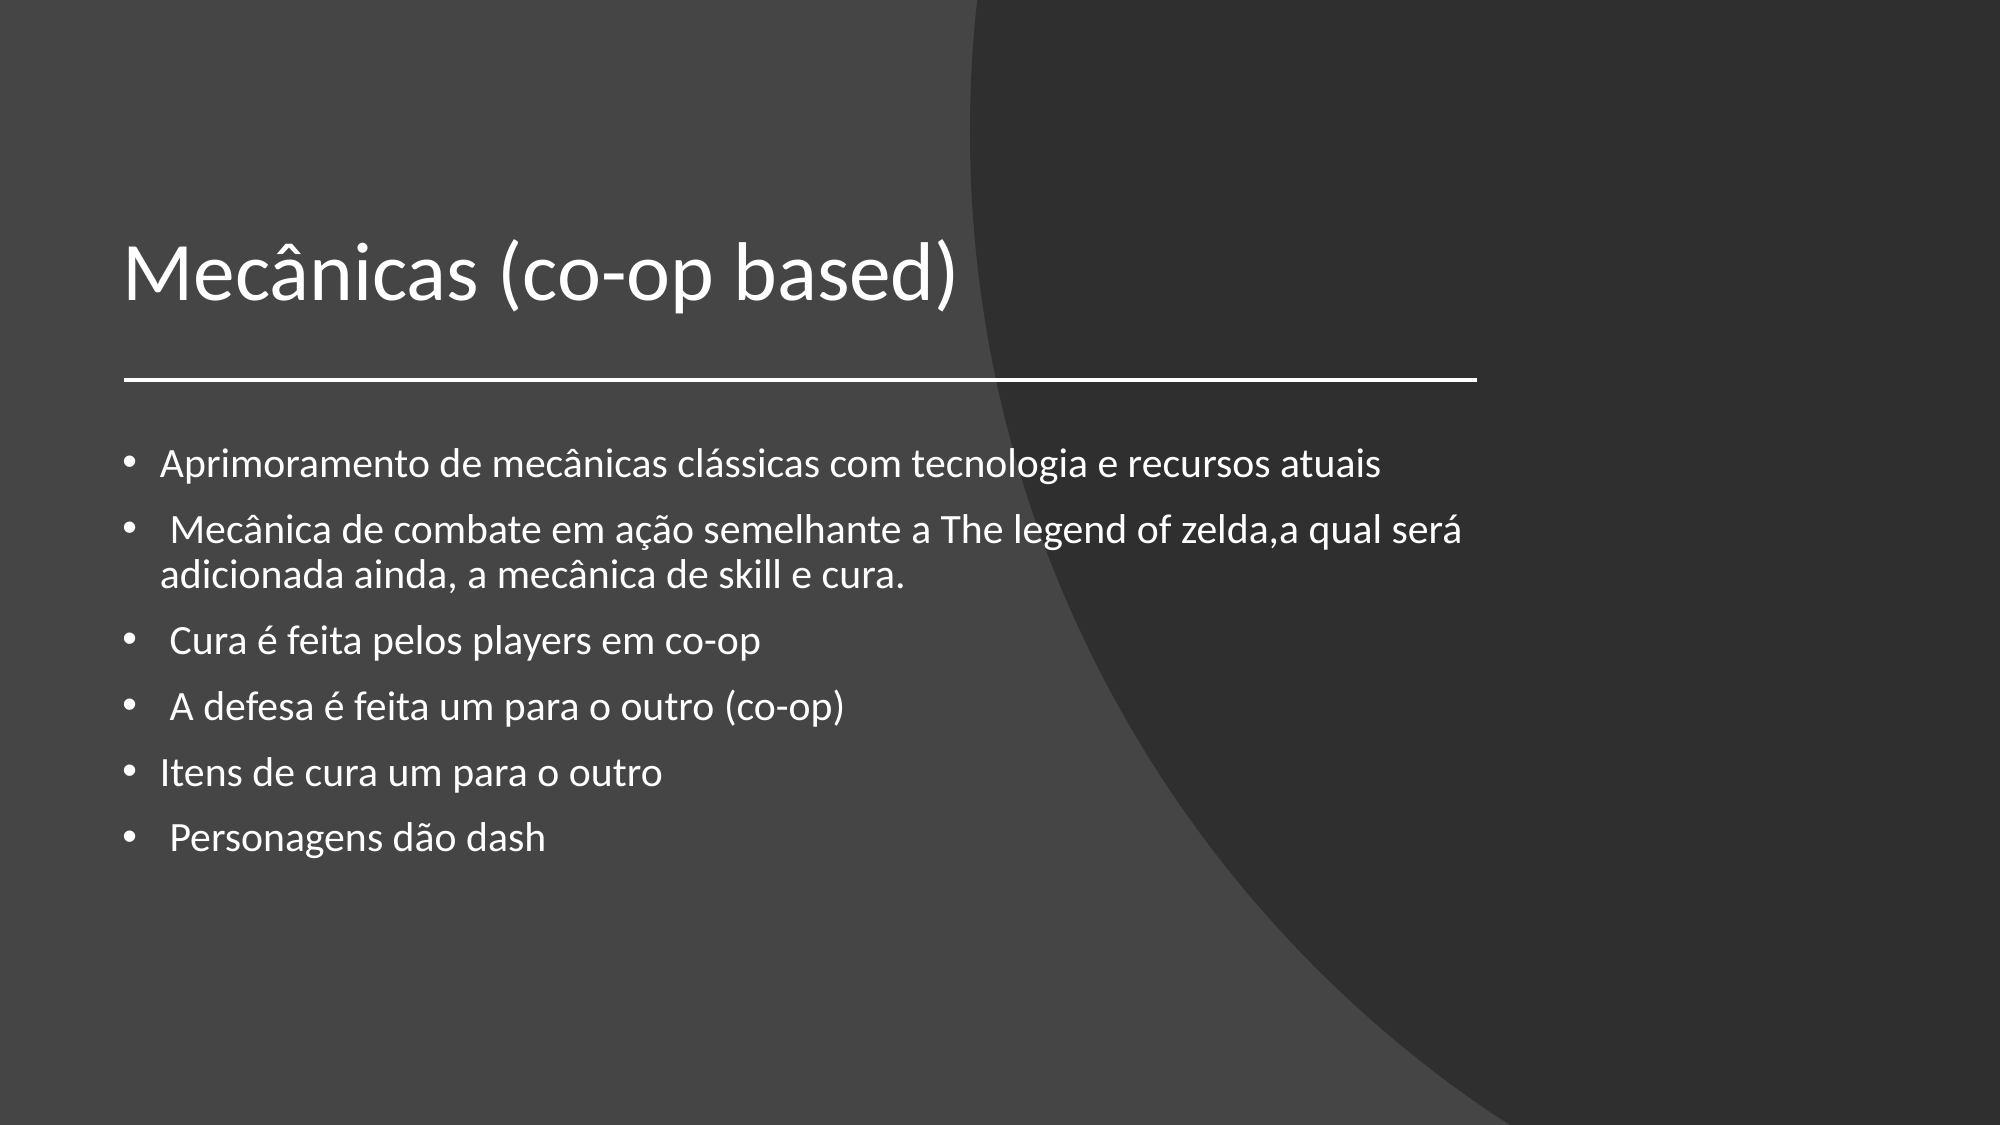

# Mecânicas (co-op based)
Aprimoramento de mecânicas clássicas com tecnologia e recursos atuais
 Mecânica de combate em ação semelhante a The legend of zelda,a qual será adicionada ainda, a mecânica de skill e cura.
 Cura é feita pelos players em co-op
 A defesa é feita um para o outro (co-op)
Itens de cura um para o outro
 Personagens dão dash